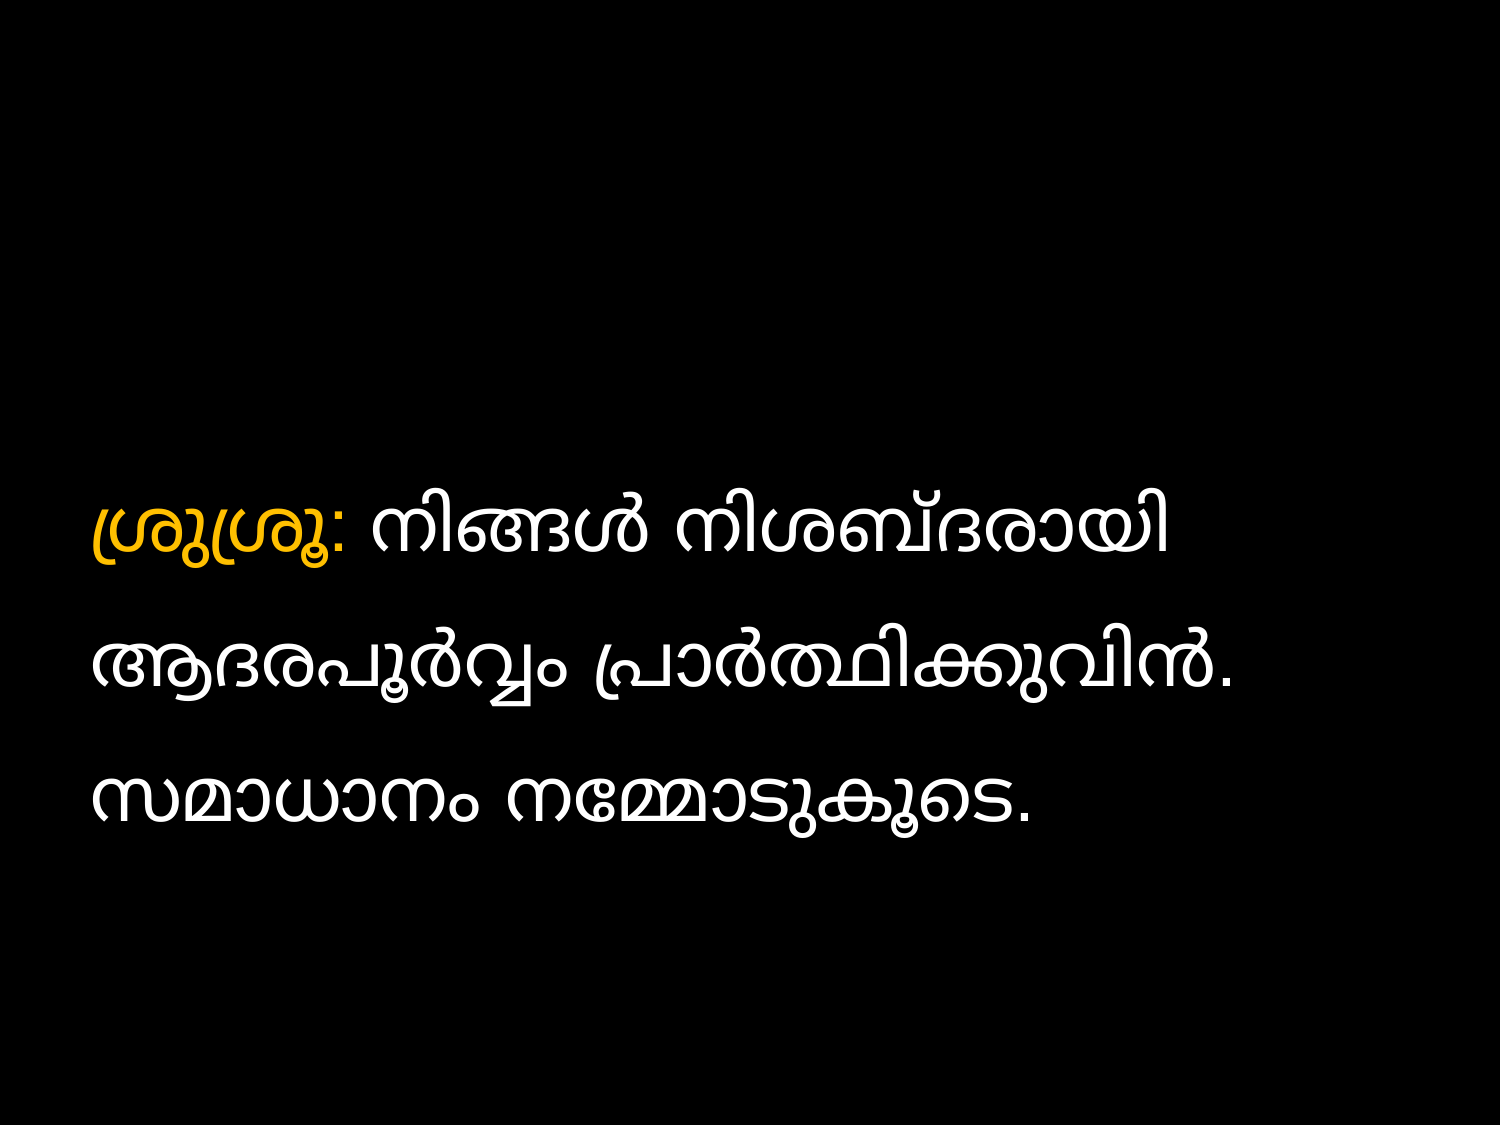

#
ശ്രുശ്രൂ: നിങ്ങള്‍ നിശബ്ദരായി ആദരപൂര്‍വ്വം പ്രാര്‍ത്ഥിക്കുവിന്‍. സമാധാനം നമ്മോടുകൂടെ.